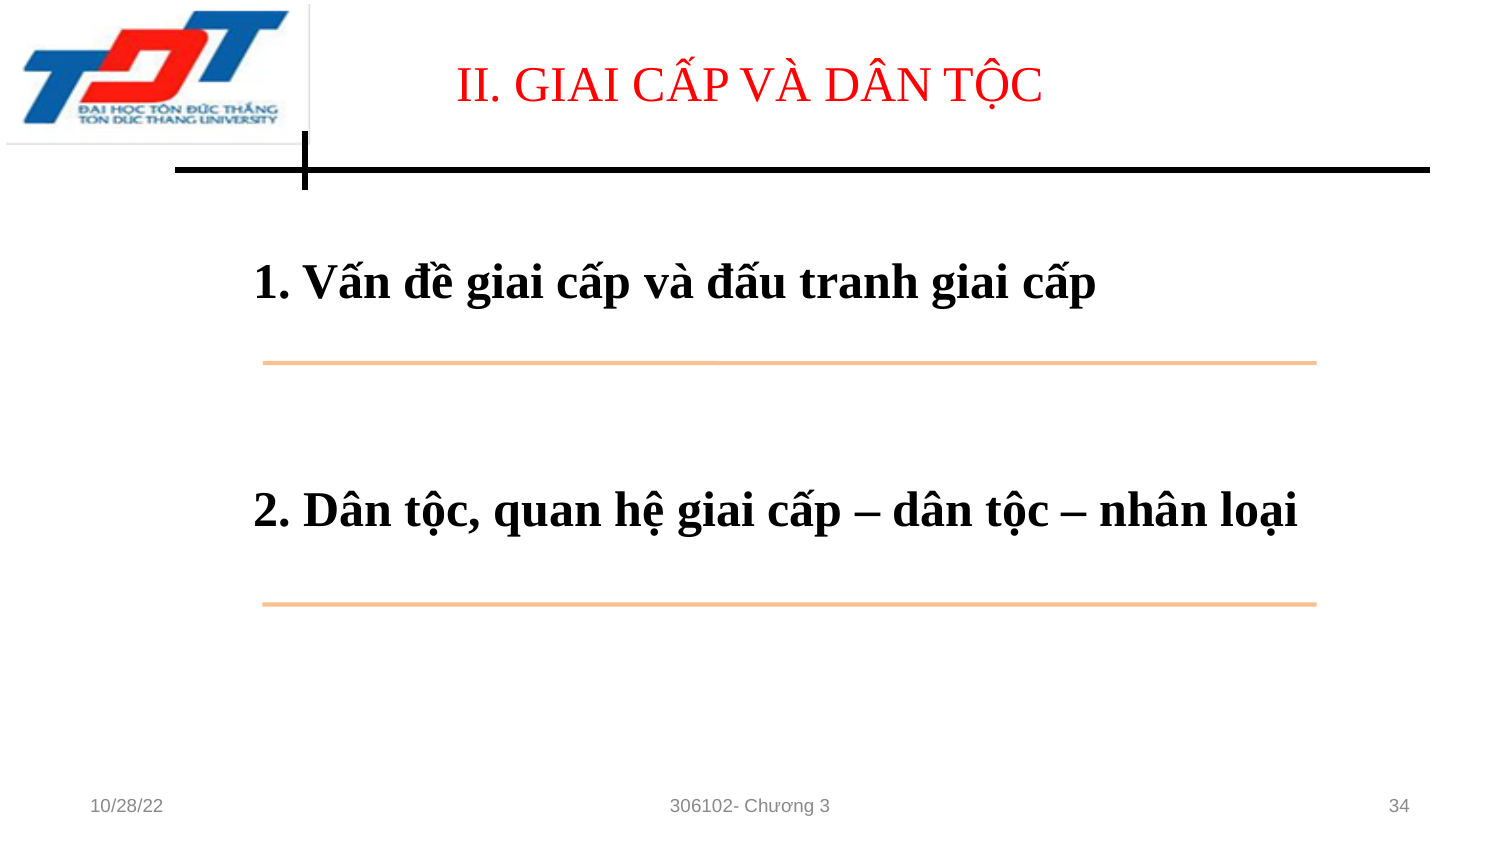

# II. GIAI CẤP VÀ DÂN TỘC
1. Vấn đề giai cấp và đấu tranh giai cấp

2. Dân tộc, quan hệ giai cấp – dân tộc – nhân loại

10/28/22
306102- Chương 3
34